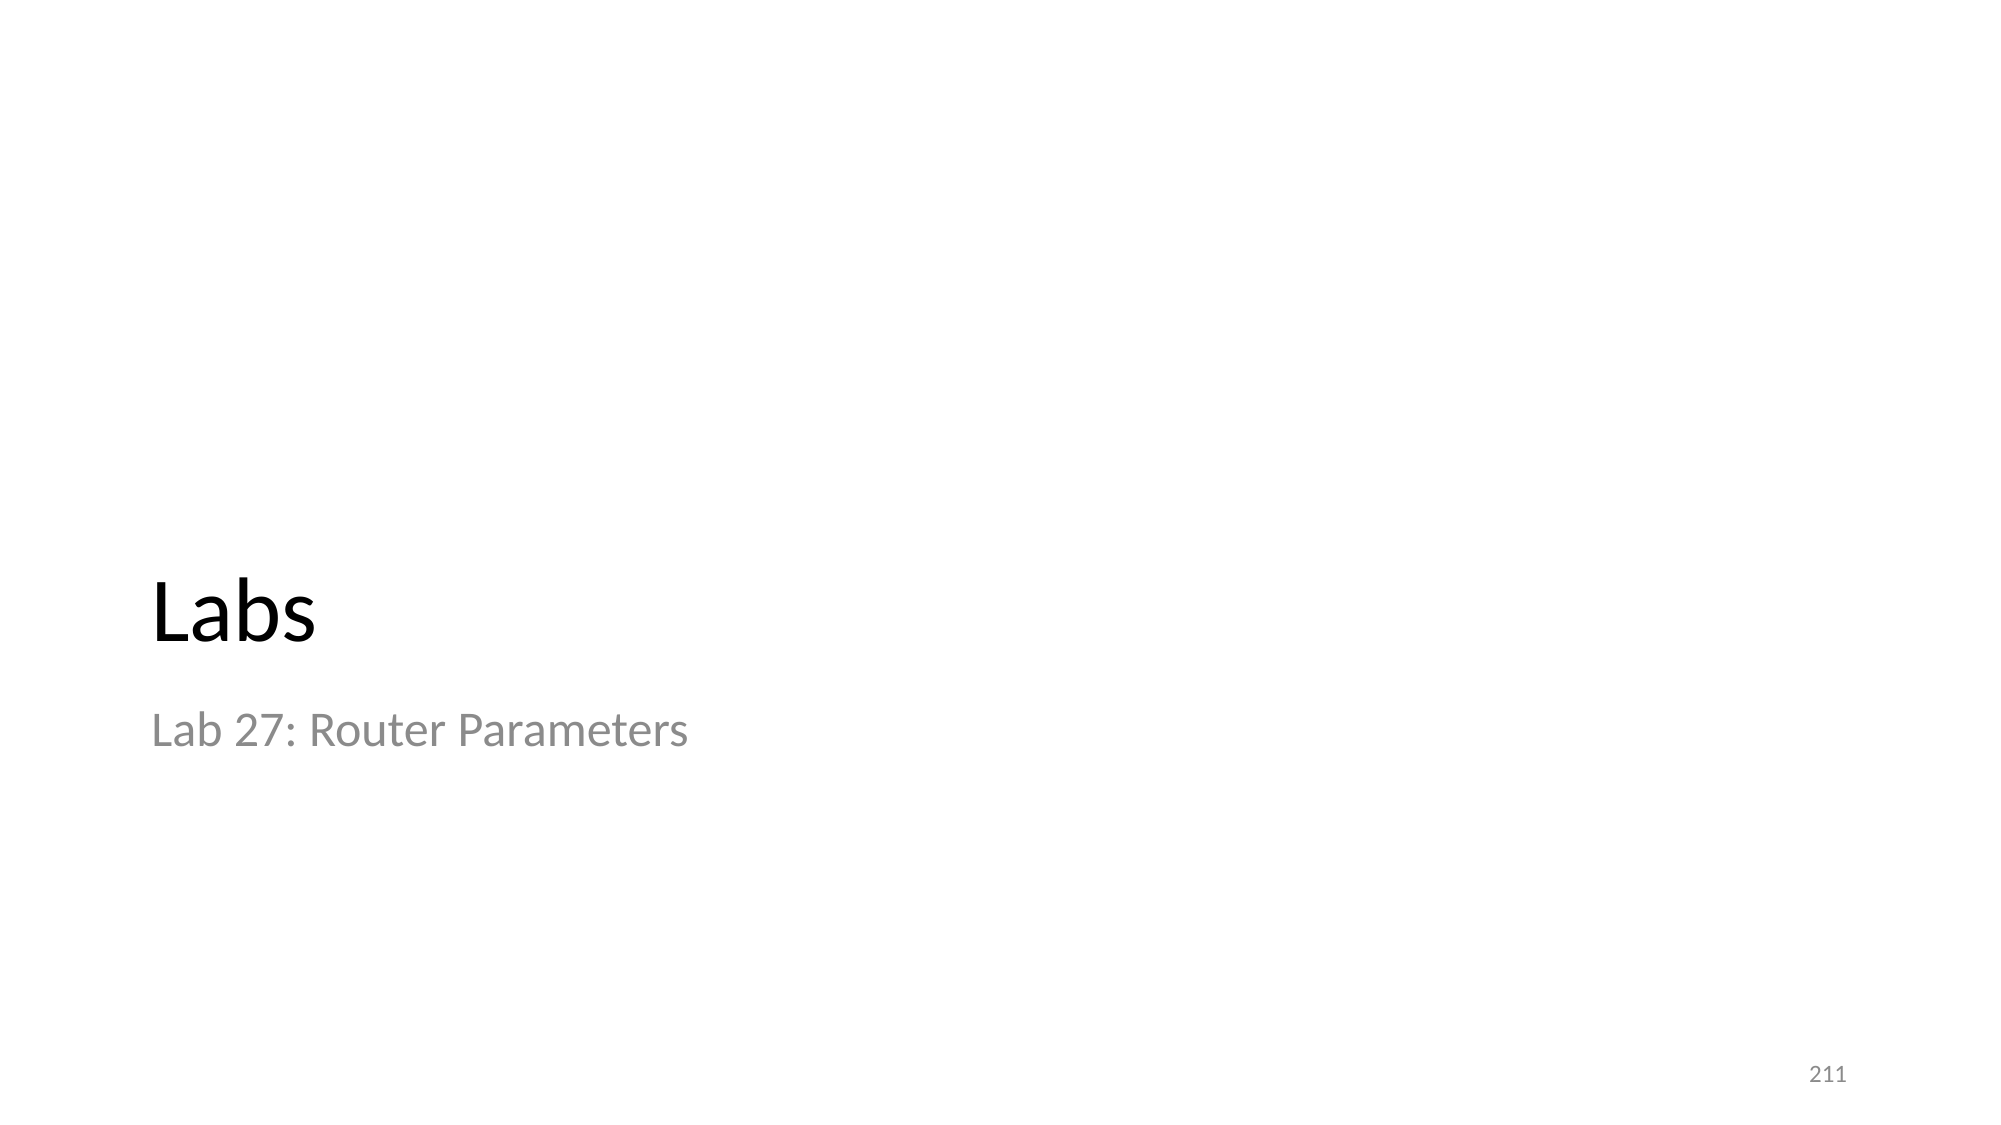

# Labs
Lab 27: Router Parameters

211